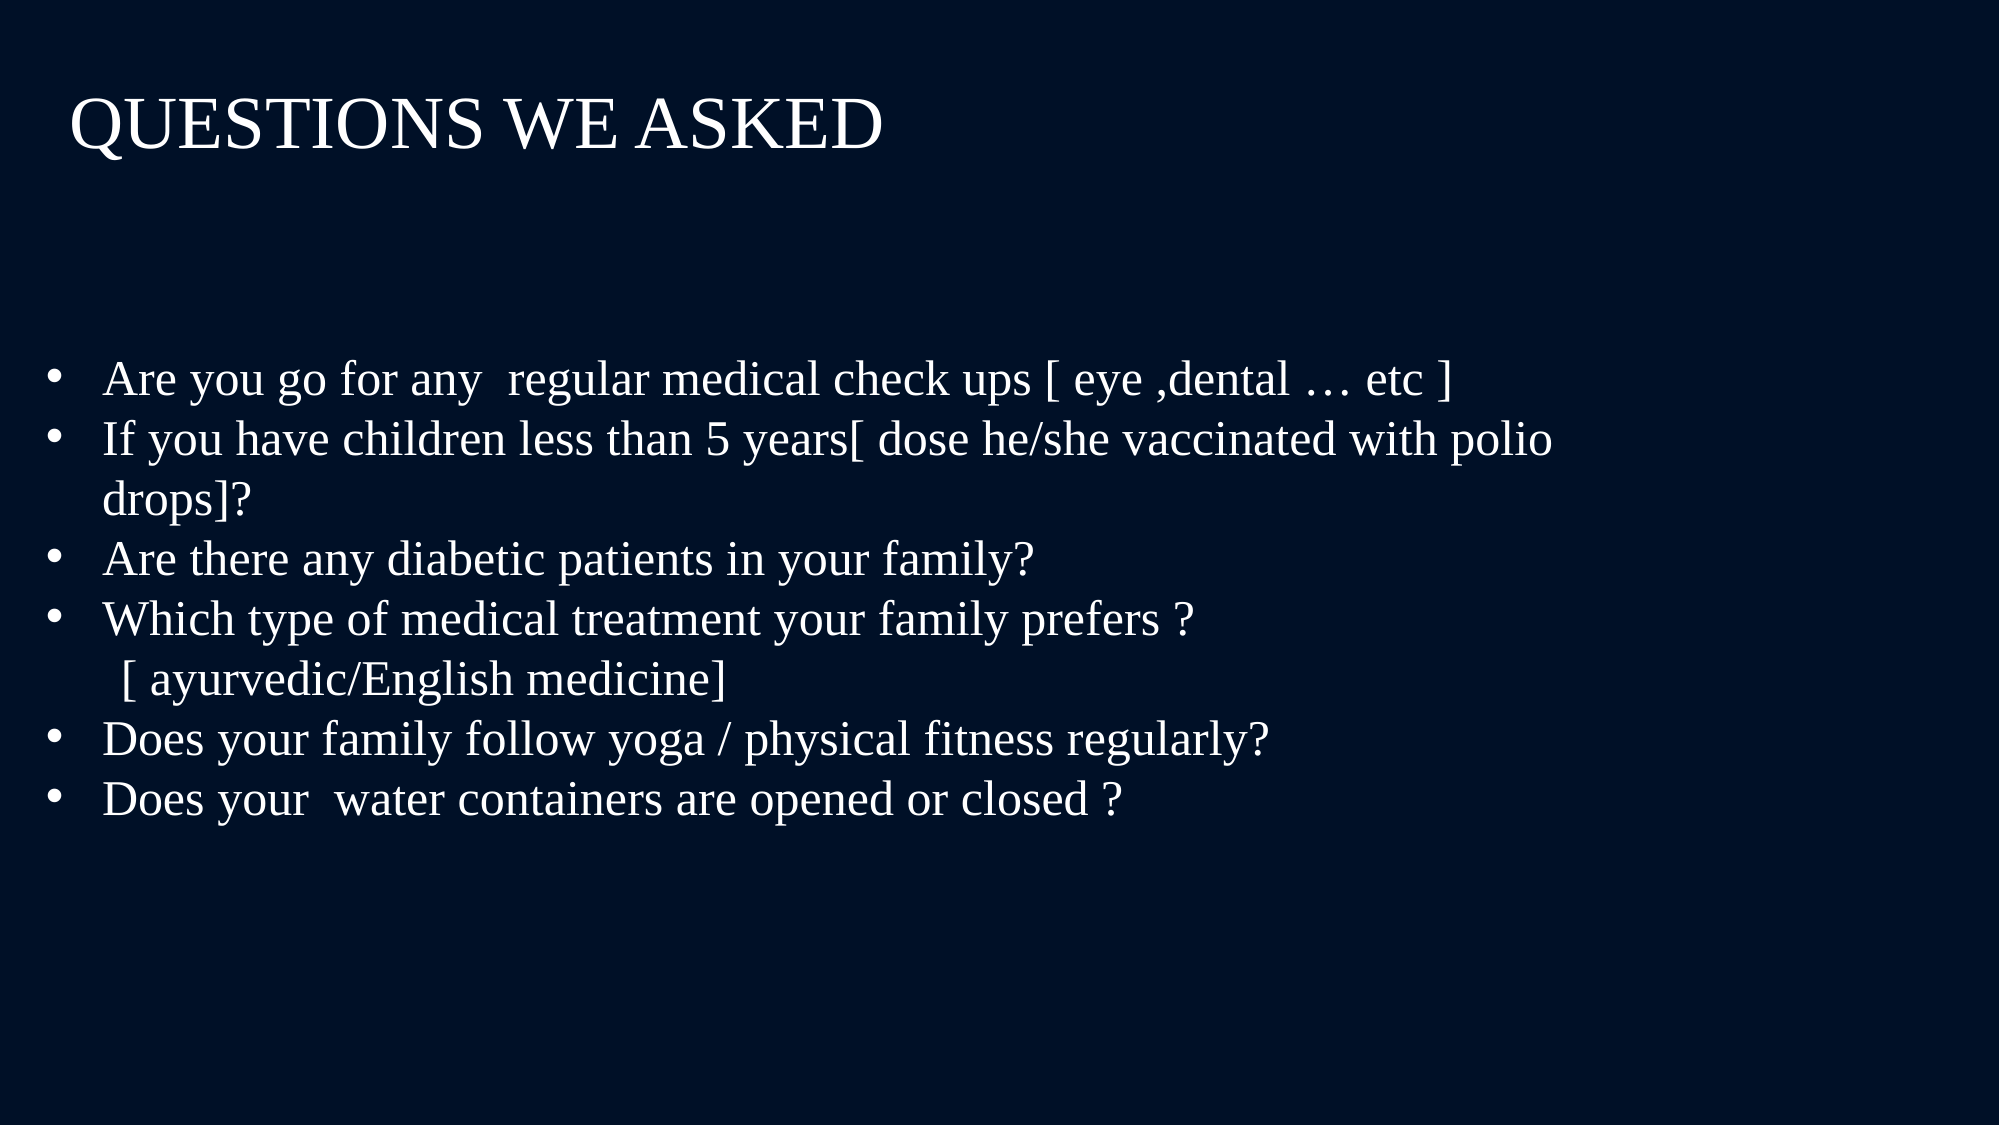

QUESTIONS WE ASKED
Are you go for any  regular medical check ups [ eye ,dental … etc ]
If you have children less than 5 years[ dose he/she vaccinated with polio drops]?
Are there any diabetic patients in your family?
Which type of medical treatment your family prefers ?
      [ ayurvedic/English medicine]
Does your family follow yoga / physical fitness regularly?
Does your  water containers are opened or closed ?